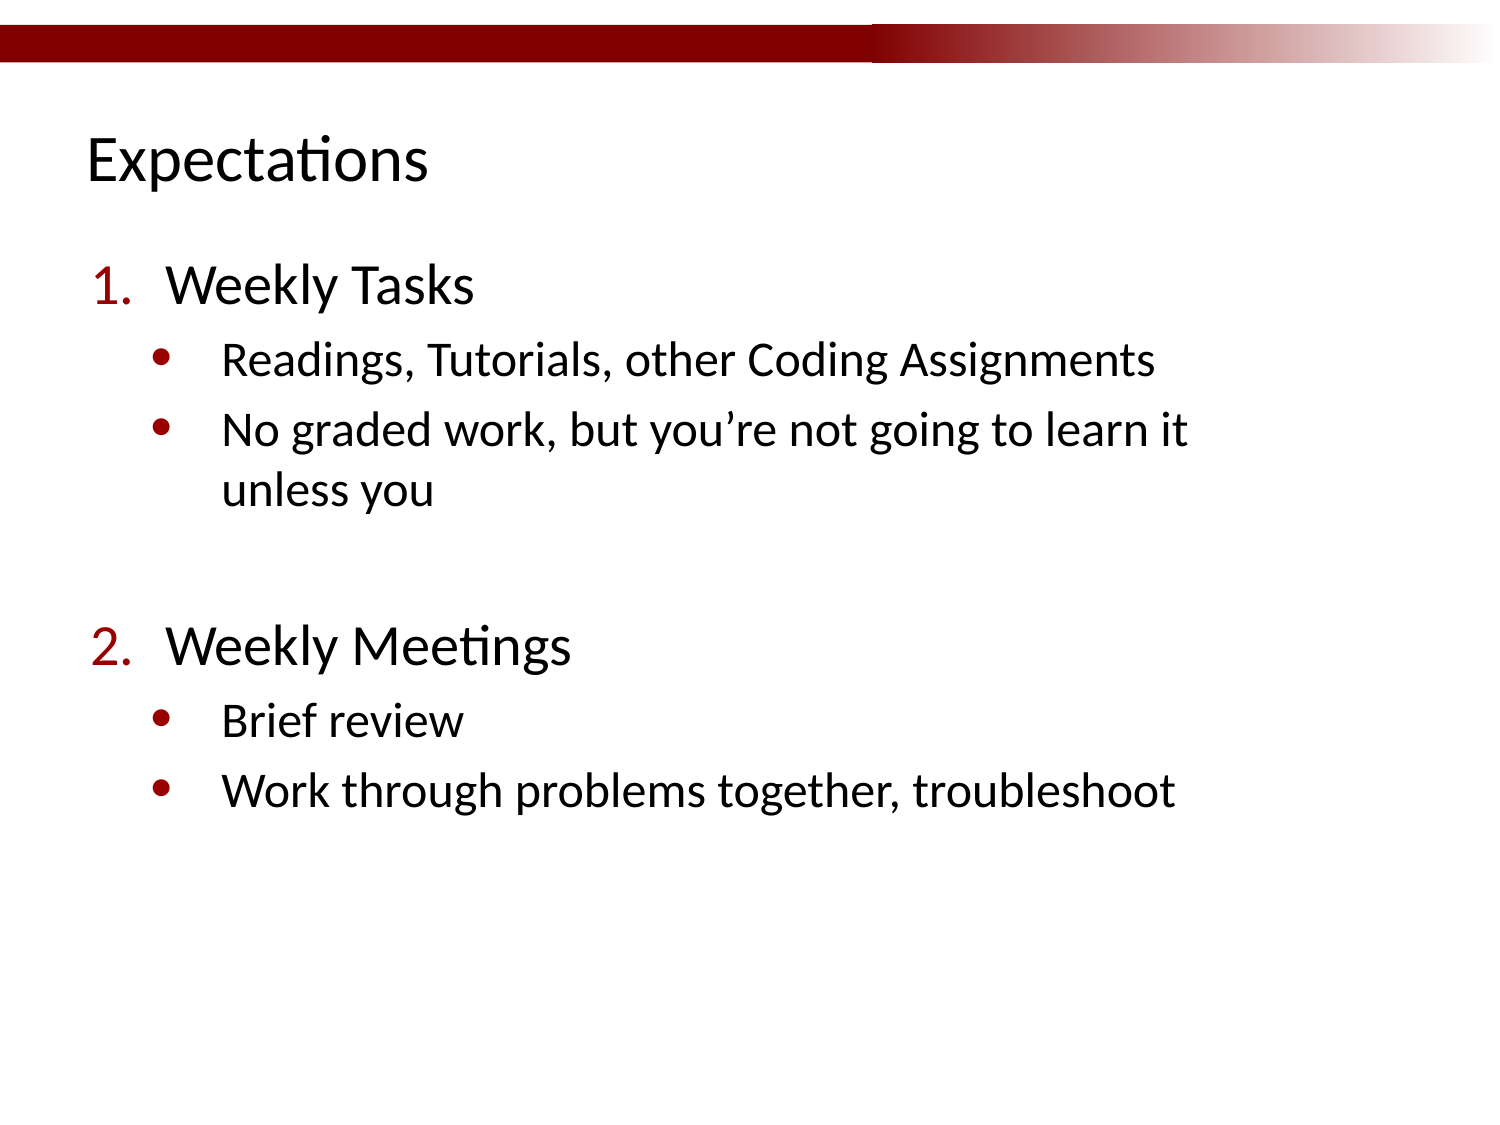

# Expectations
Weekly Tasks
Readings, Tutorials, other Coding Assignments
No graded work, but you’re not going to learn it unless you

Weekly Meetings
Brief review
Work through problems together, troubleshoot